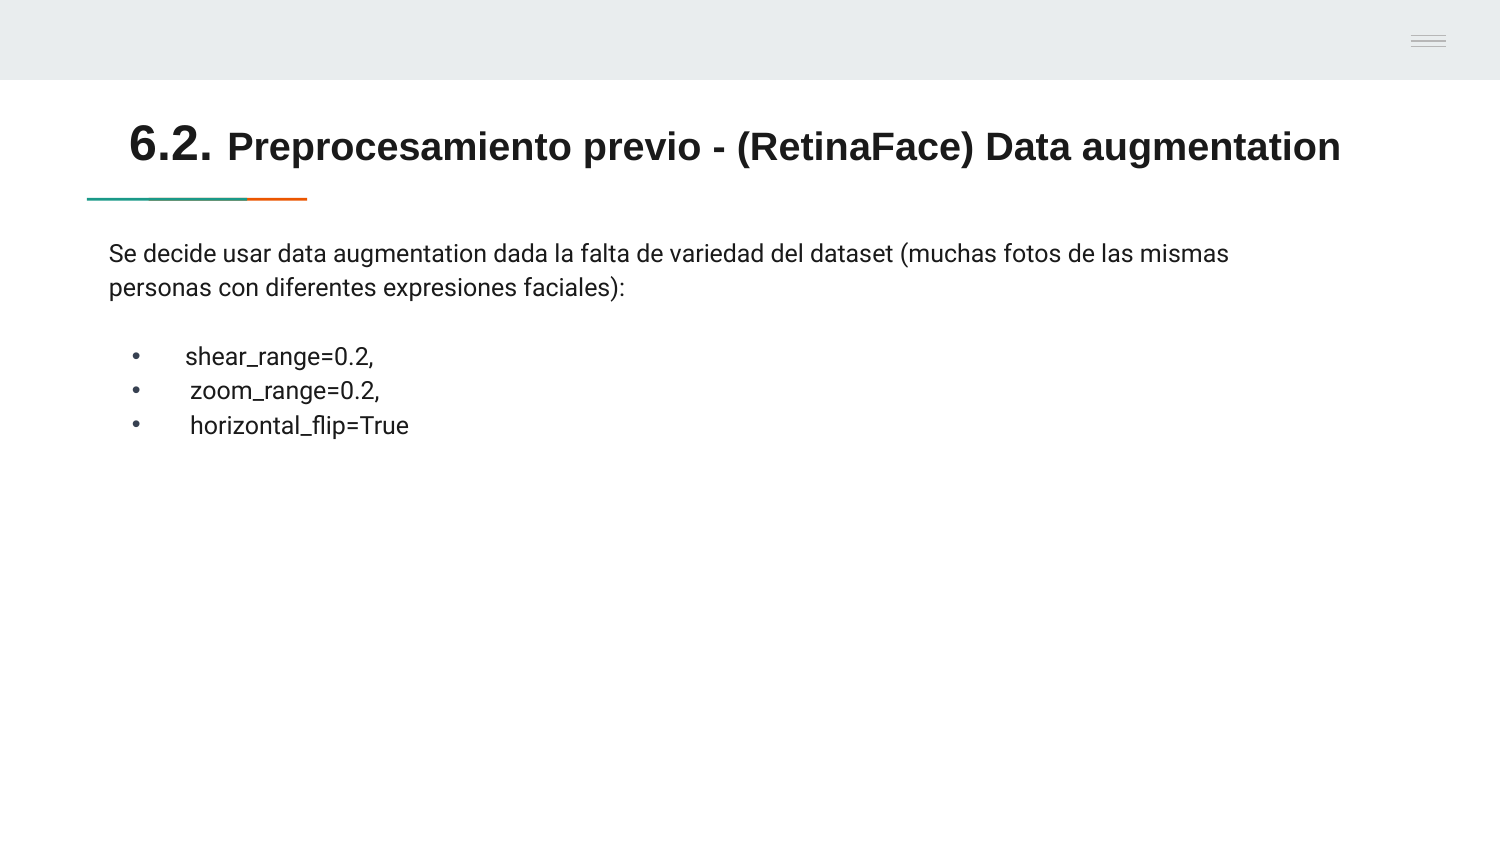

# 6.2. Preprocesamiento previo - (RetinaFace) Data augmentation
Se decide usar data augmentation dada la falta de variedad del dataset (muchas fotos de las mismas personas con diferentes expresiones faciales):

 shear_range=0.2,
 zoom_range=0.2,
 horizontal_flip=True